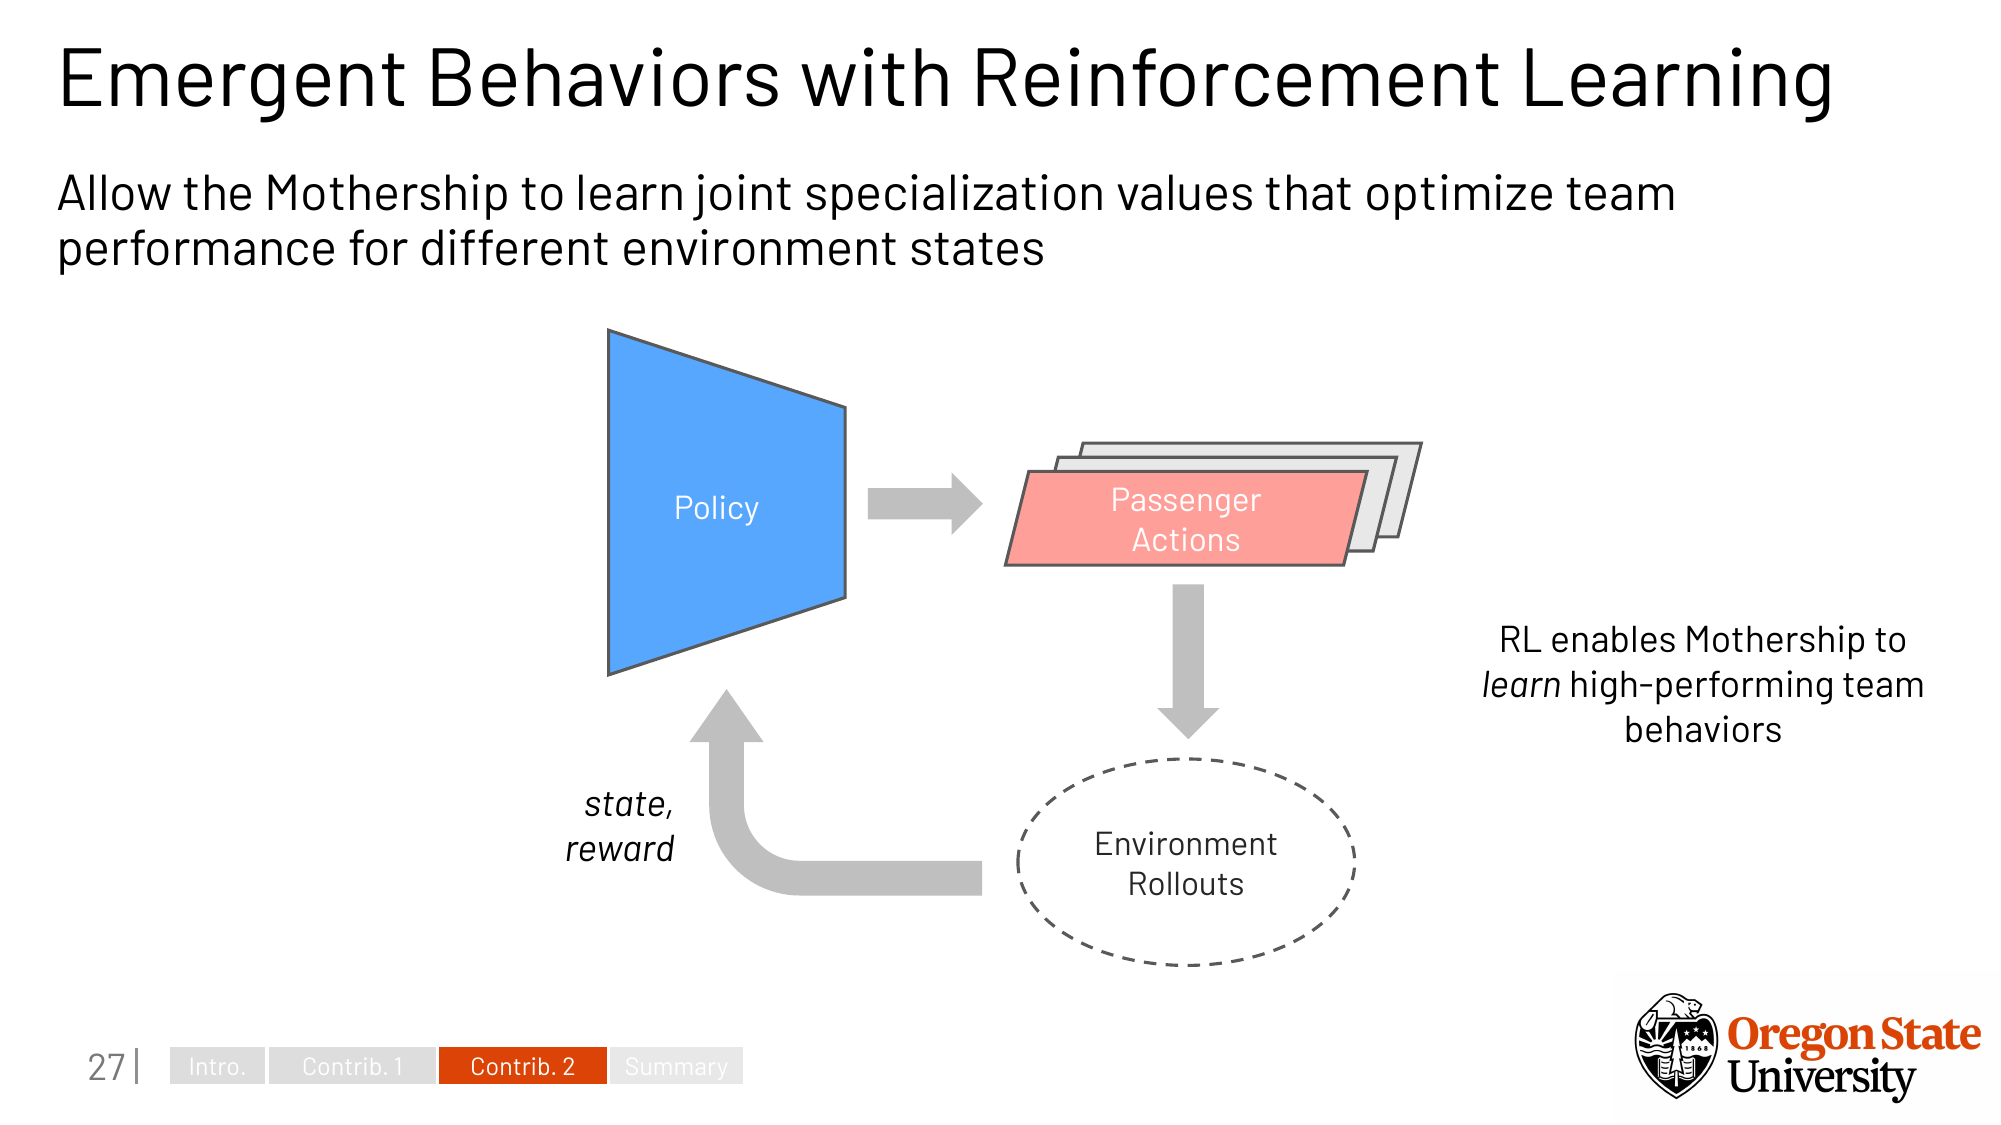

# Emergent Behaviors with Reinforcement Learning
Allow the Mothership to learn joint specialization values that optimize team performance for different environment states
Policy

Passenger Actions

RL enables Mothership to learn high-performing team behaviors

Environment Rollouts
state, reward
27
Intro.
Contrib. 1
Contrib. 2
Summary